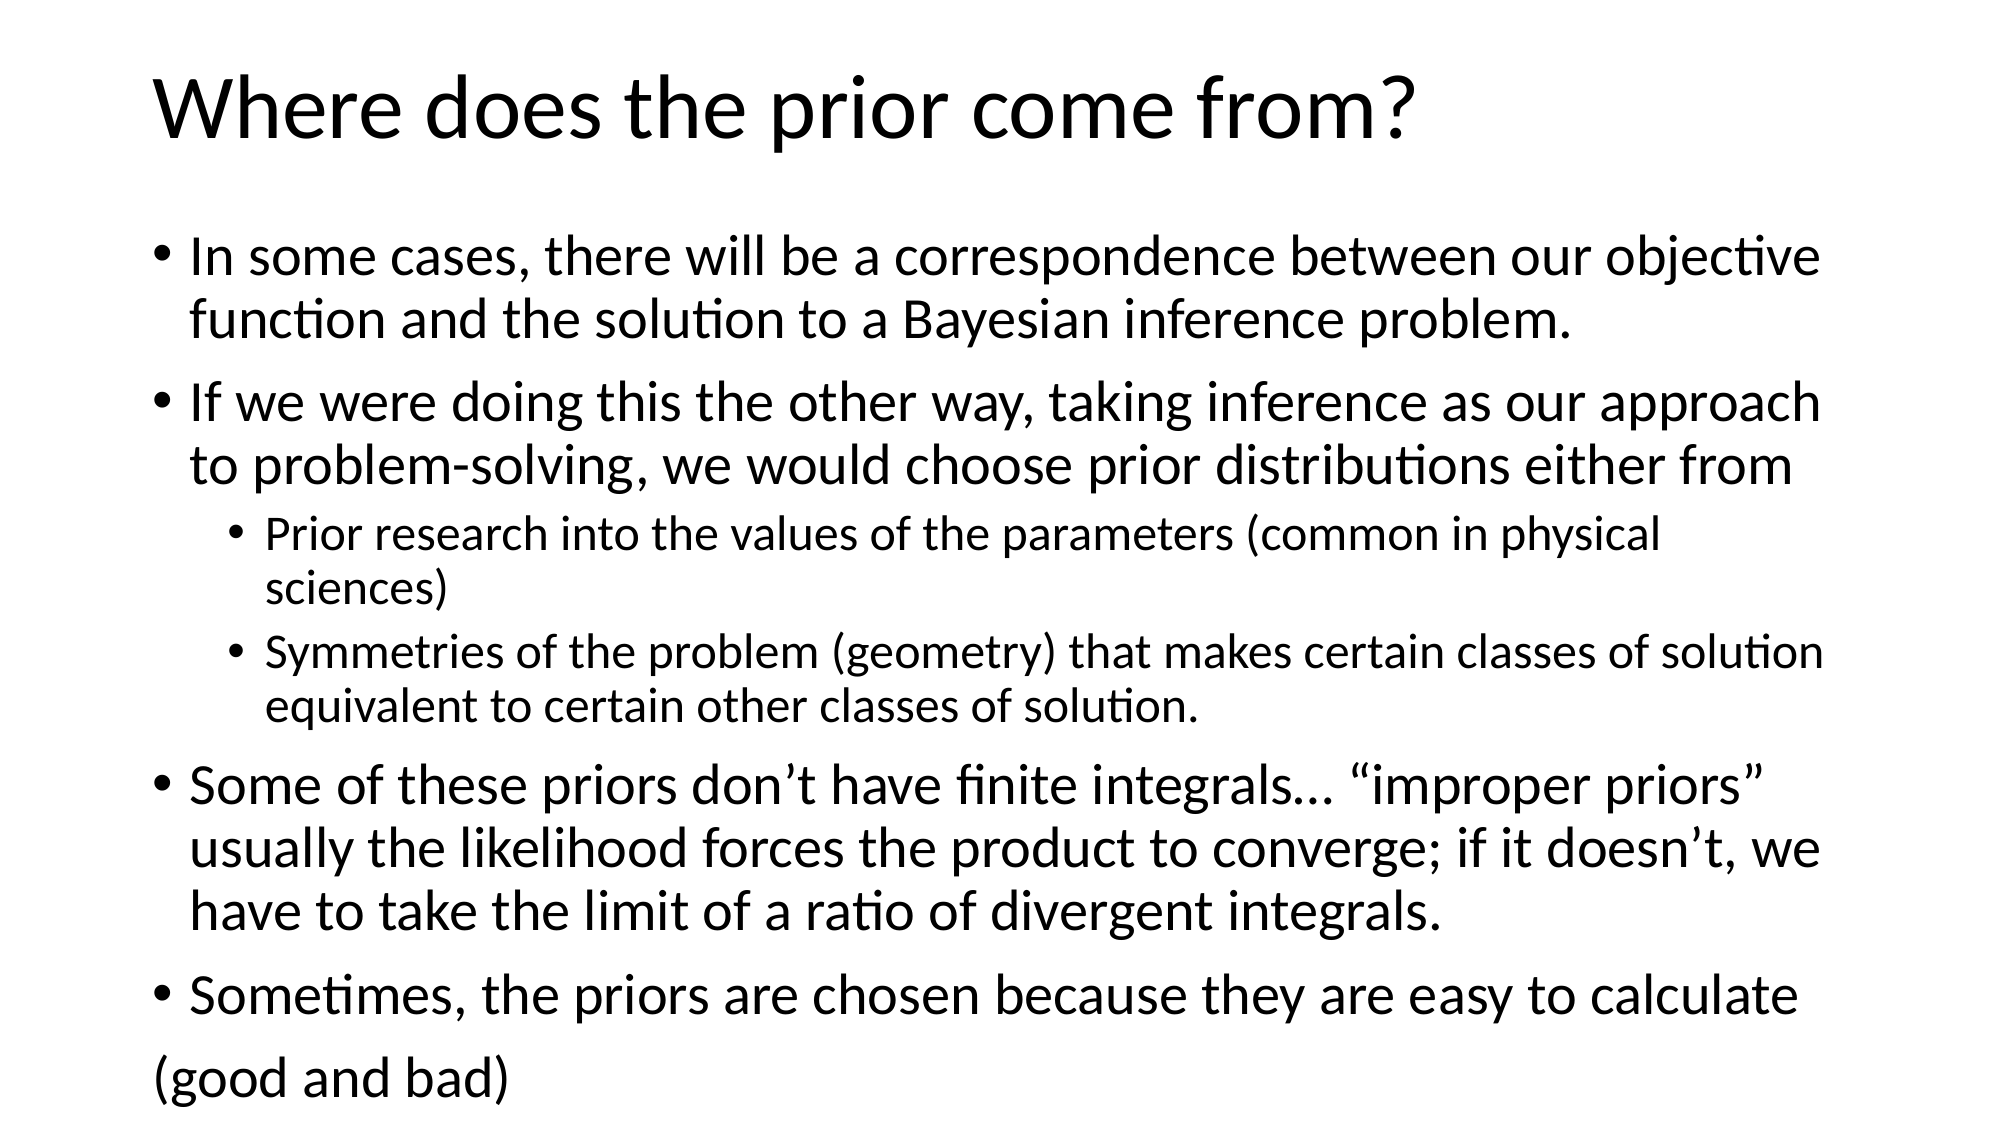

# Where does the prior come from?
In some cases, there will be a correspondence between our objective function and the solution to a Bayesian inference problem.
If we were doing this the other way, taking inference as our approach to problem-solving, we would choose prior distributions either from
Prior research into the values of the parameters (common in physical sciences)
Symmetries of the problem (geometry) that makes certain classes of solution equivalent to certain other classes of solution.
Some of these priors don’t have finite integrals… “improper priors” usually the likelihood forces the product to converge; if it doesn’t, we have to take the limit of a ratio of divergent integrals.
Sometimes, the priors are chosen because they are easy to calculate
(good and bad)